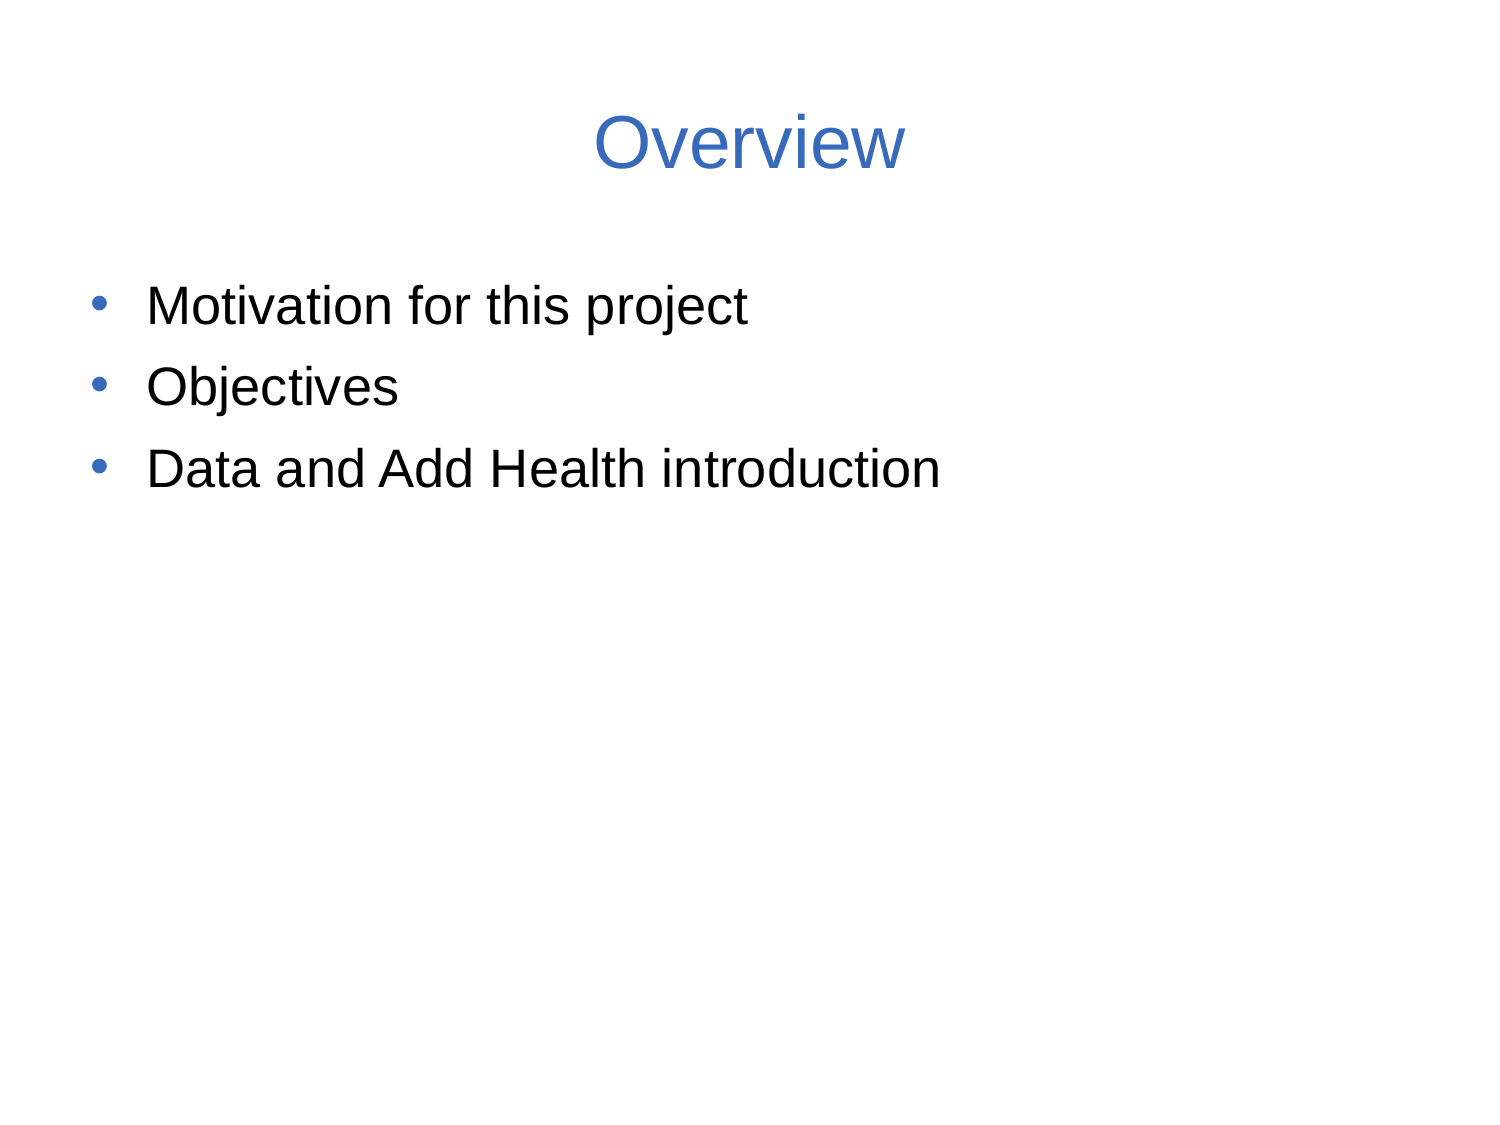

# Overview
Motivation for this project
Objectives
Data and Add Health introduction